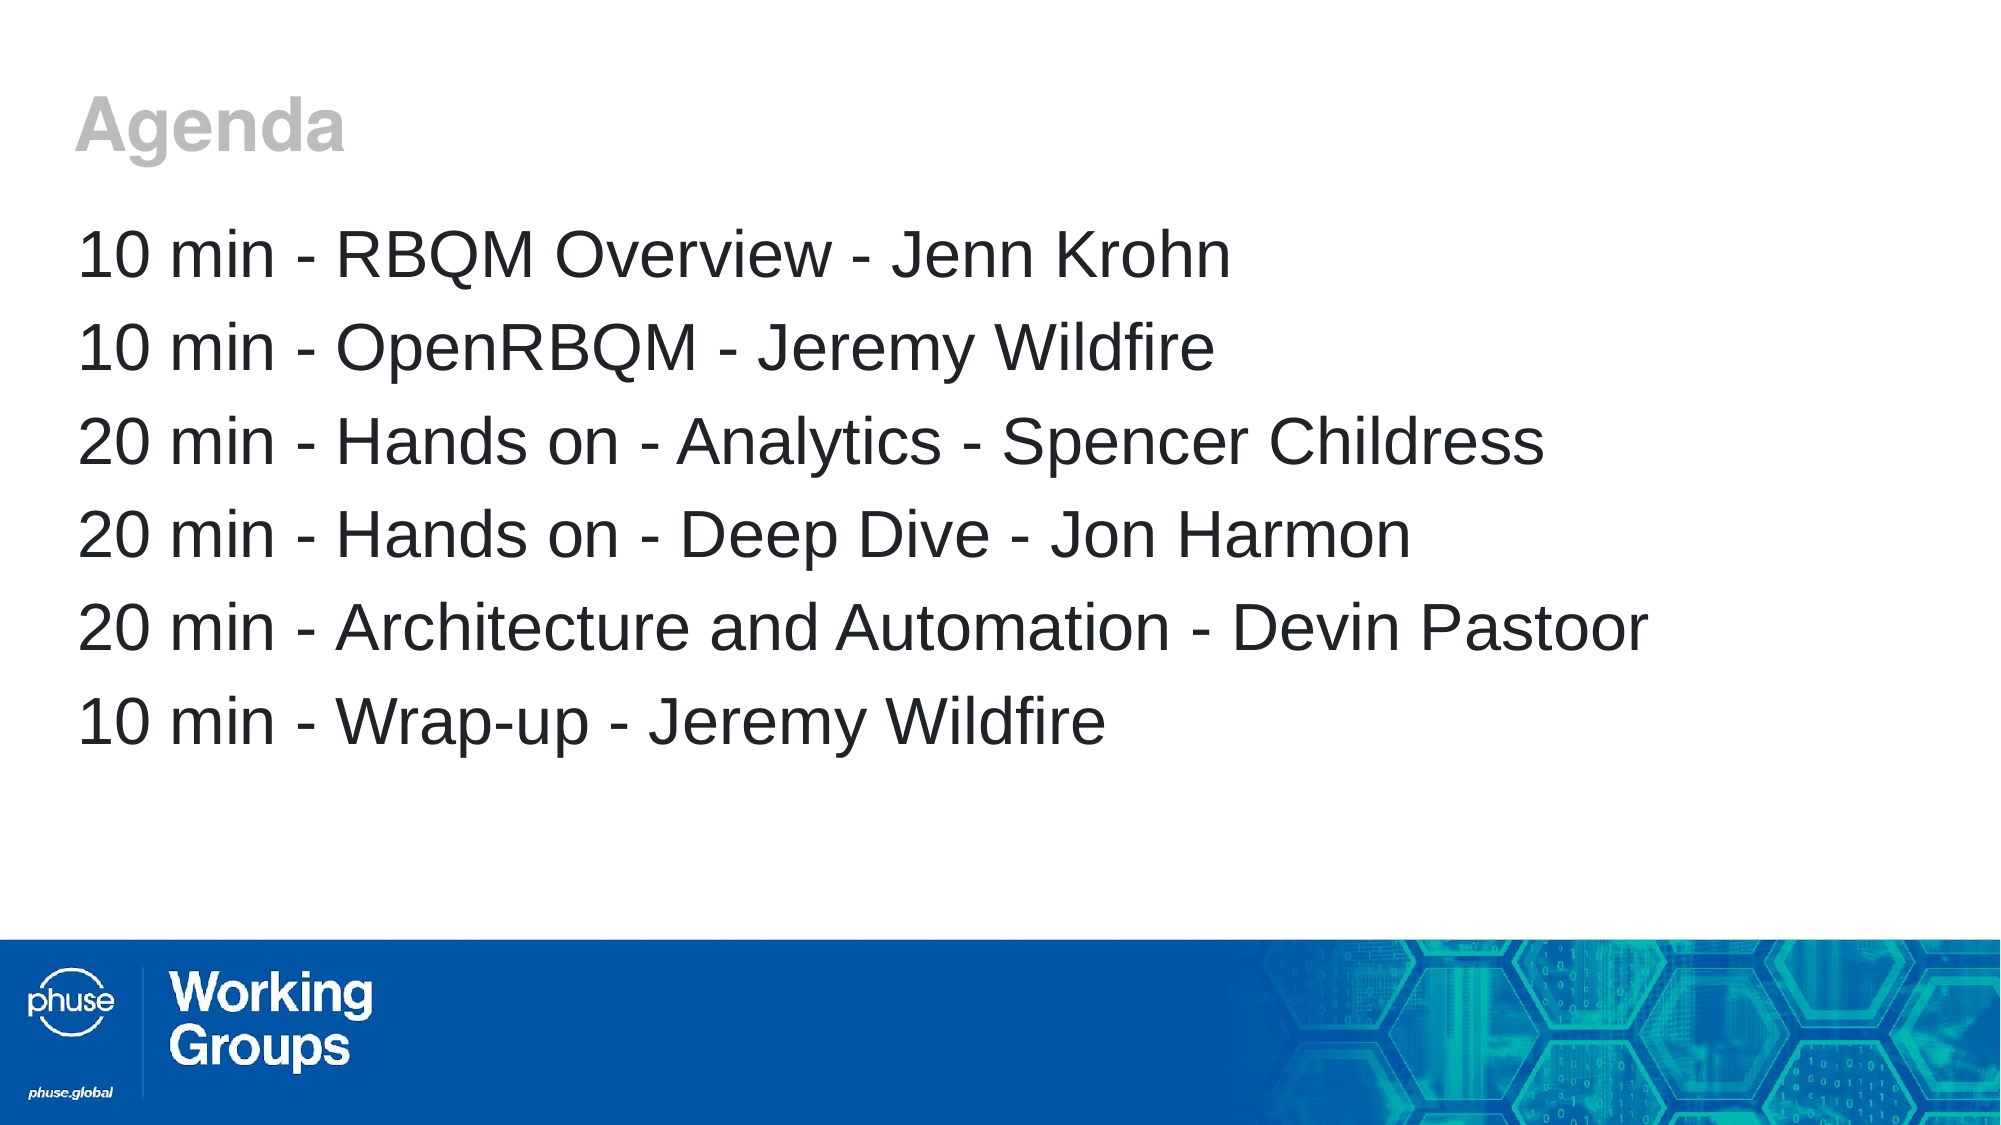

# Agenda
10 min - RBQM Overview - Jenn Krohn
10 min - OpenRBQM - Jeremy Wildfire
20 min - Hands on - Analytics - Spencer Childress
20 min - Hands on - Deep Dive - Jon Harmon
20 min - Architecture and Automation - Devin Pastoor
10 min - Wrap-up - Jeremy Wildfire